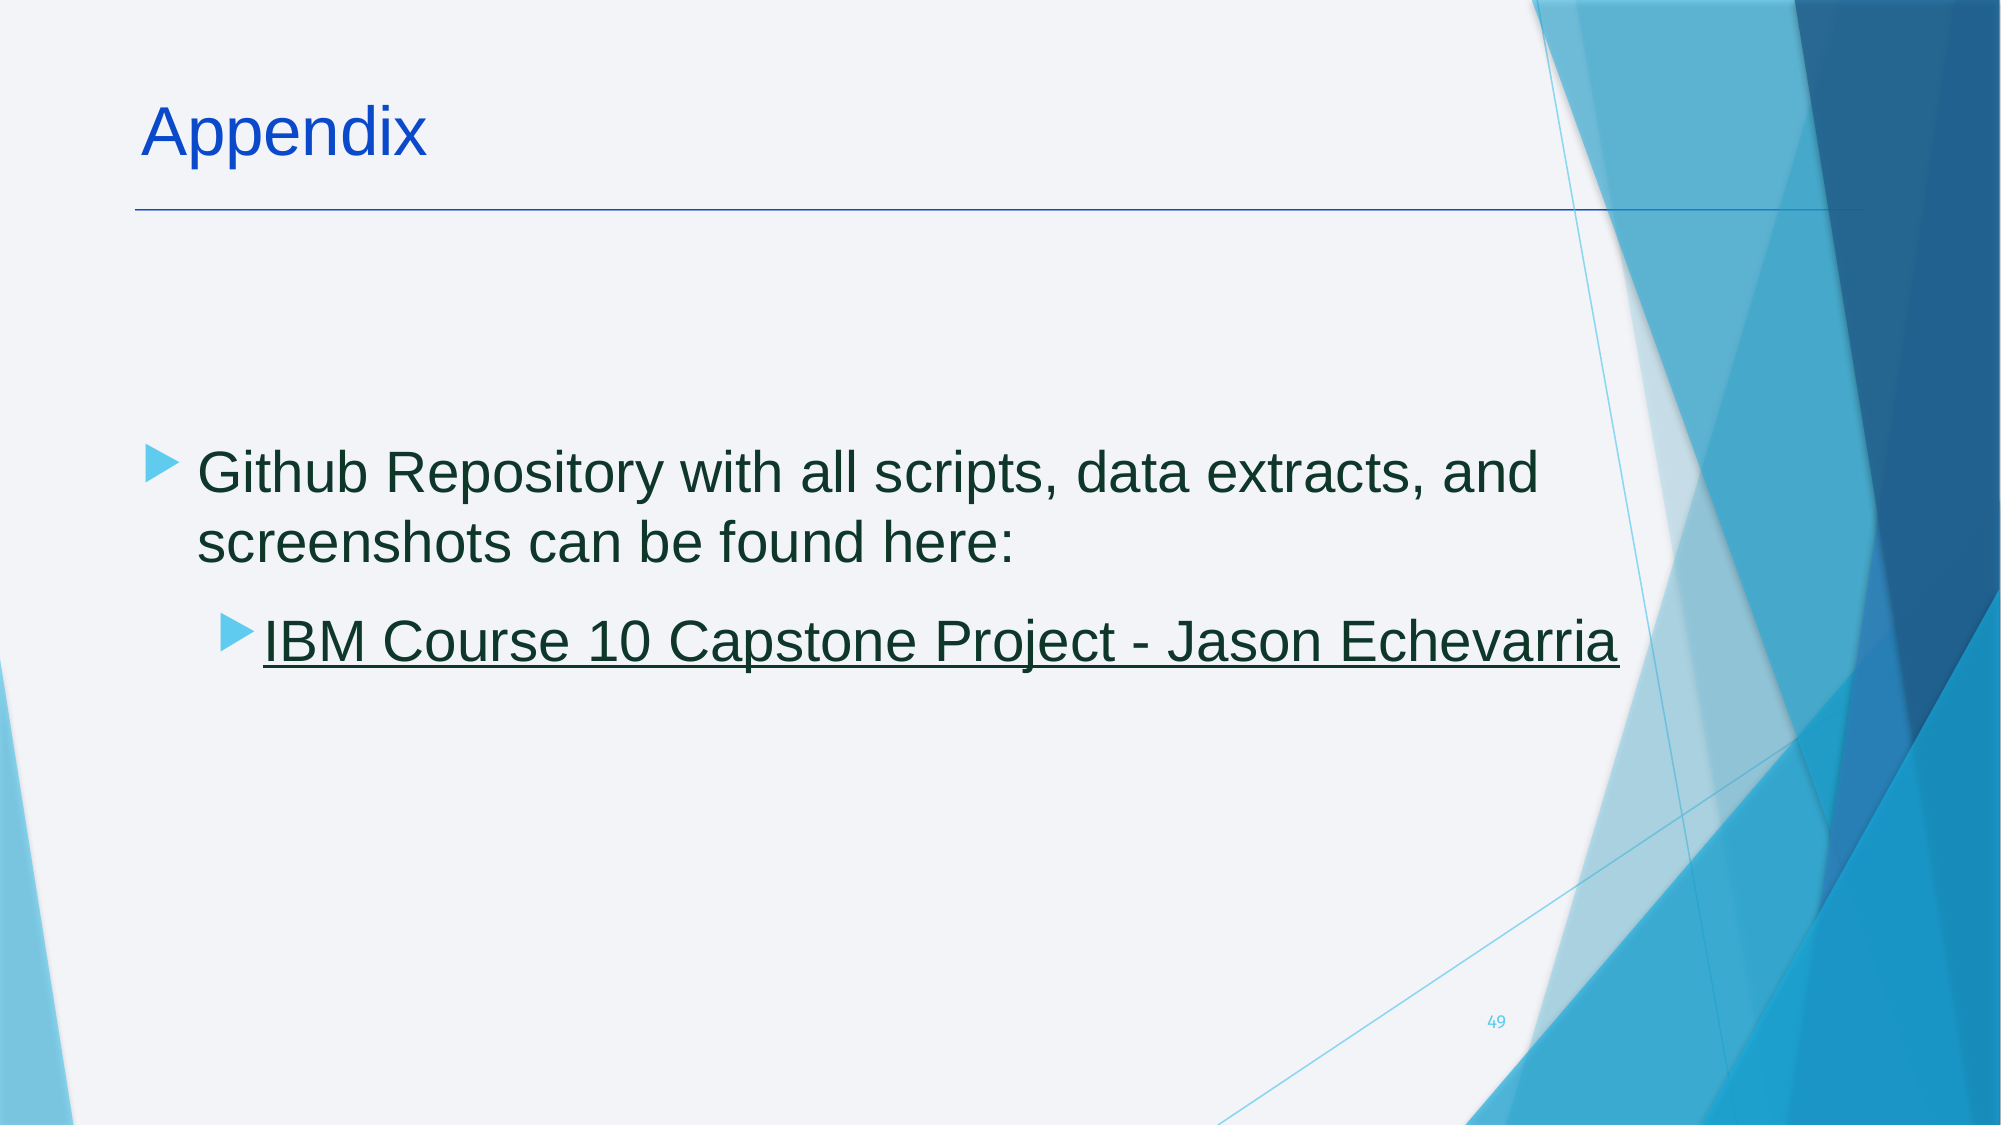

Appendix
Github Repository with all scripts, data extracts, and screenshots can be found here:
IBM Course 10 Capstone Project - Jason Echevarria

49